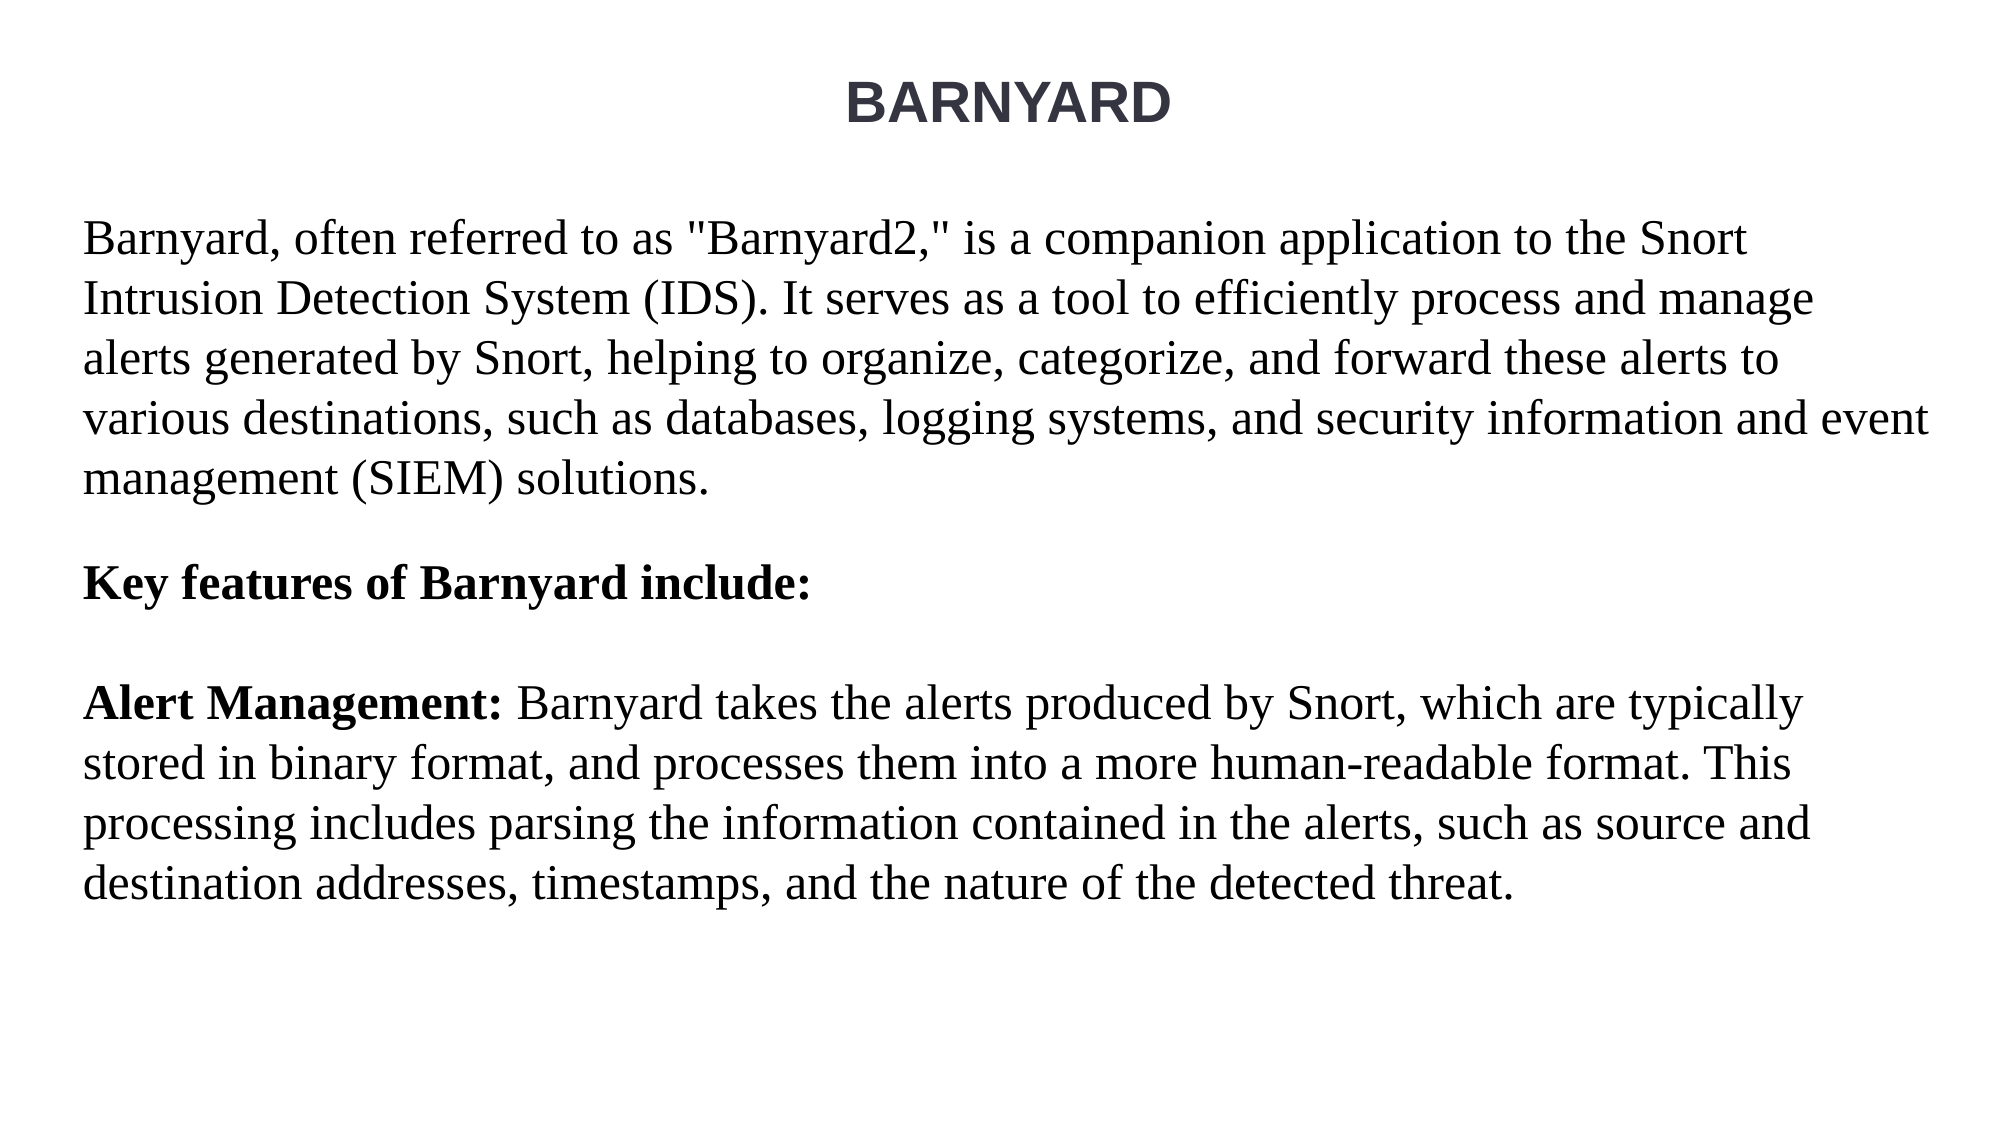

BARNYARD

Barnyard, often referred to as "Barnyard2," is a companion application to the Snort Intrusion Detection System (IDS). It serves as a tool to efficiently process and manage alerts generated by Snort, helping to organize, categorize, and forward these alerts to various destinations, such as databases, logging systems, and security information and event management (SIEM) solutions.

Key features of Barnyard include:

Alert Management: Barnyard takes the alerts produced by Snort, which are typically stored in binary format, and processes them into a more human-readable format. This processing includes parsing the information contained in the alerts, such as source and destination addresses, timestamps, and the nature of the detected threat.